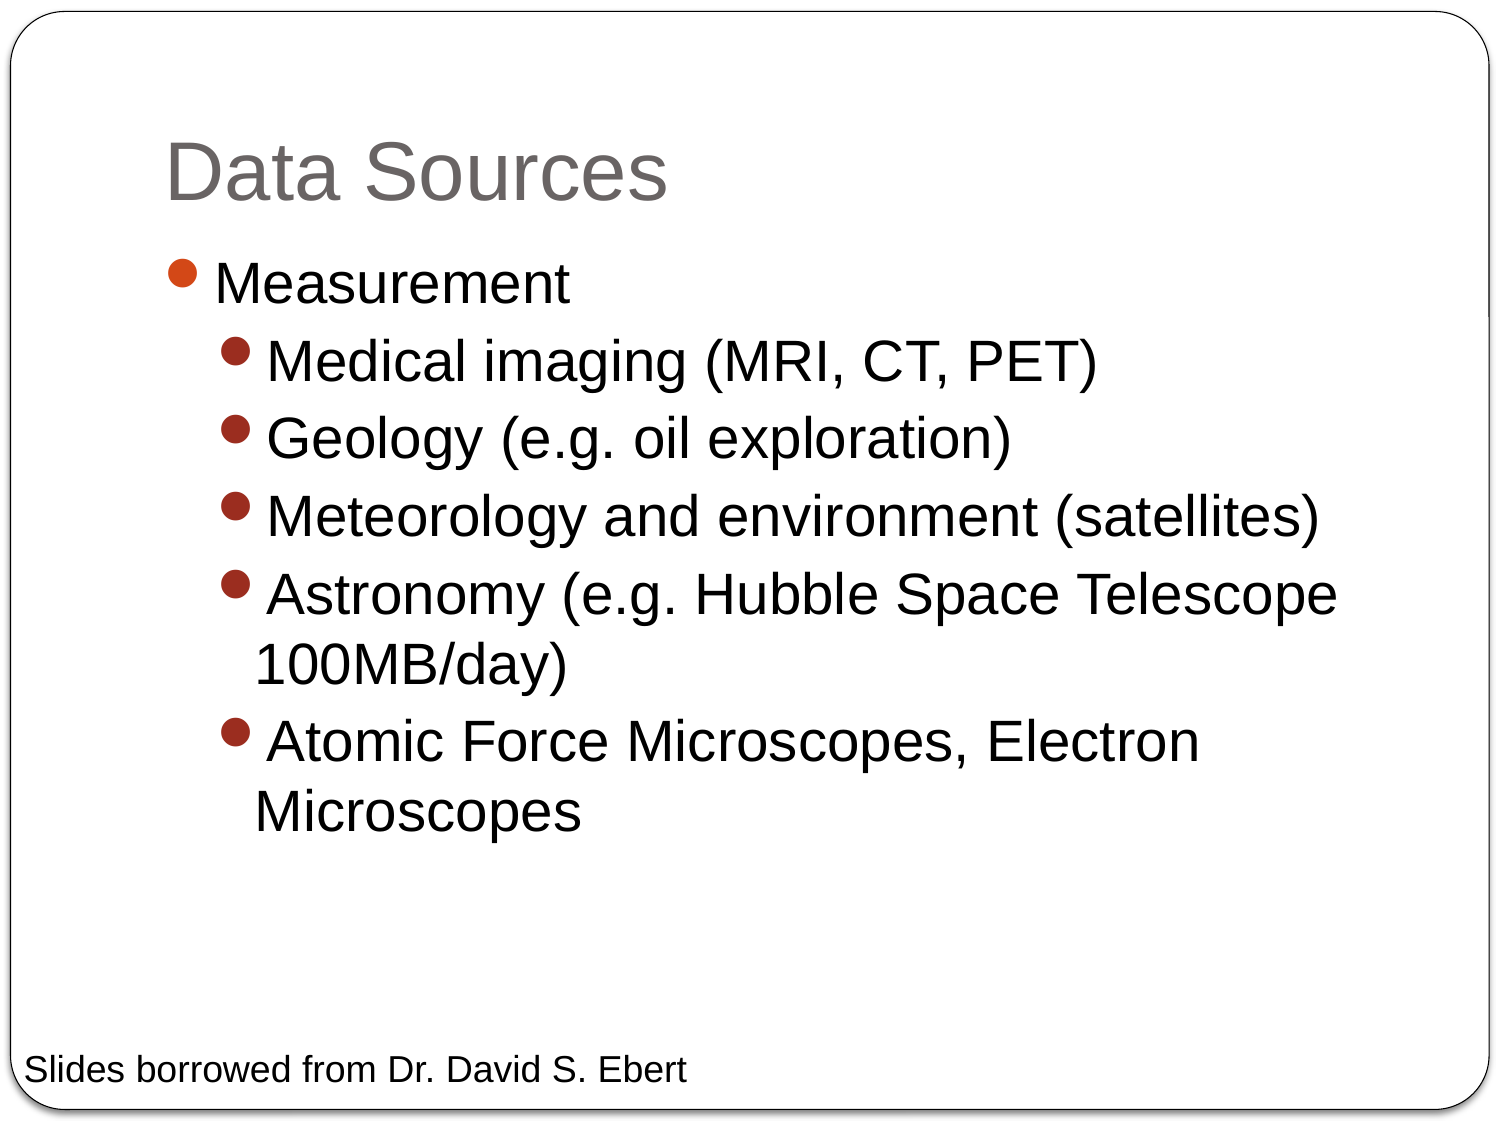

# Data Sources
Measurement
Medical imaging (MRI, CT, PET)
Geology (e.g. oil exploration)
Meteorology and environment (satellites)
Astronomy (e.g. Hubble Space Telescope 100MB/day)
Atomic Force Microscopes, Electron Microscopes

Slides borrowed from Dr. David S. Ebert